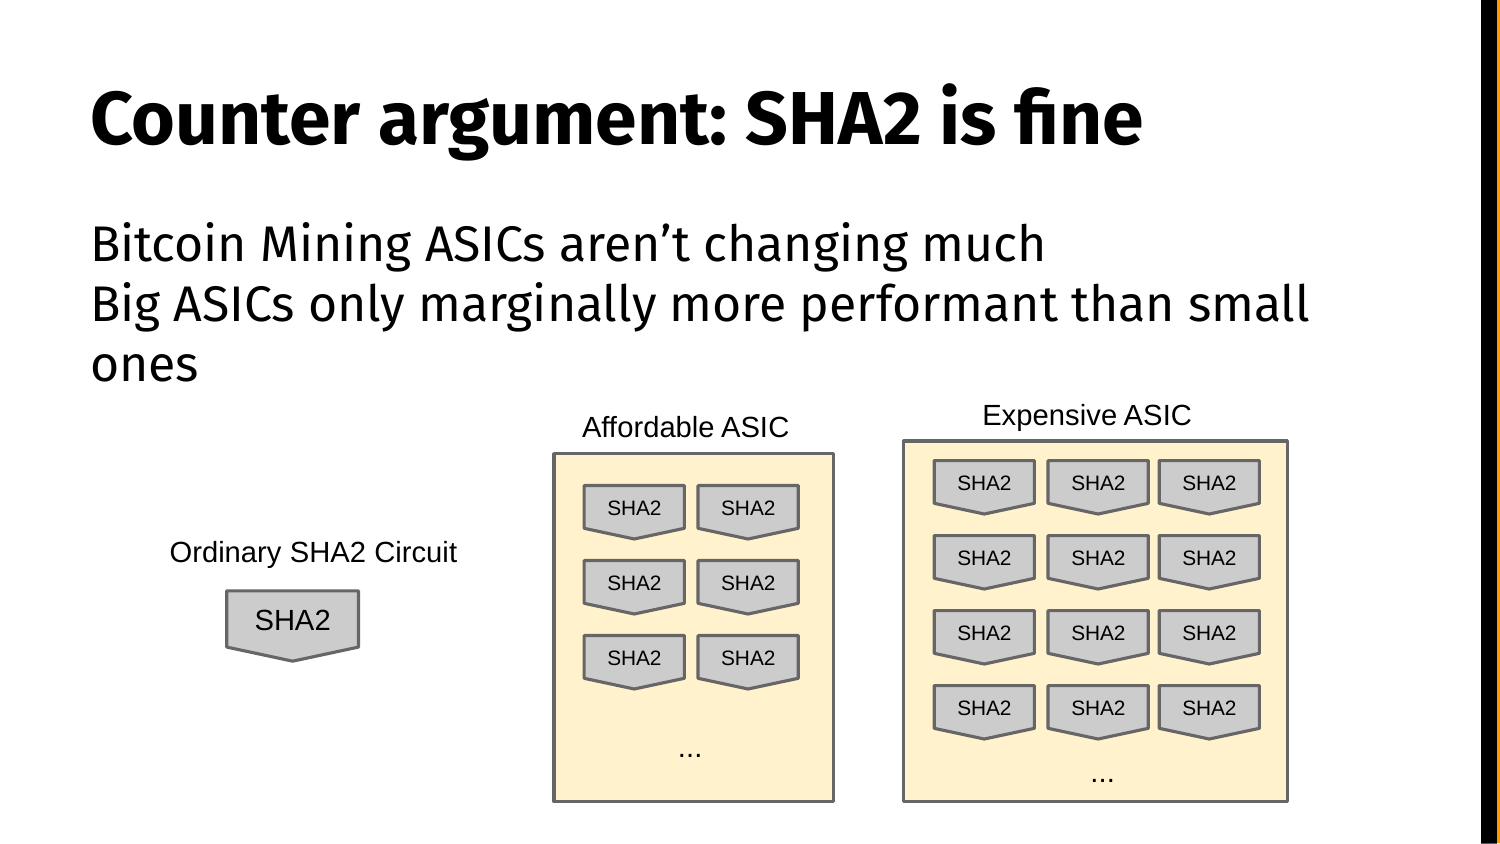

# Counter argument: SHA2 is fine
Bitcoin Mining ASICs aren’t changing much
Big ASICs only marginally more performant than small ones
Expensive ASIC
Affordable ASIC

SHA2
SHA2
SHA2
SHA2
SHA2
SHA2
SHA2
SHA2
SHA2
Ordinary SHA2 Circuit
SHA2
SHA2
SHA2
SHA2
SHA2
SHA2
SHA2
SHA2
SHA2
SHA2
...
...